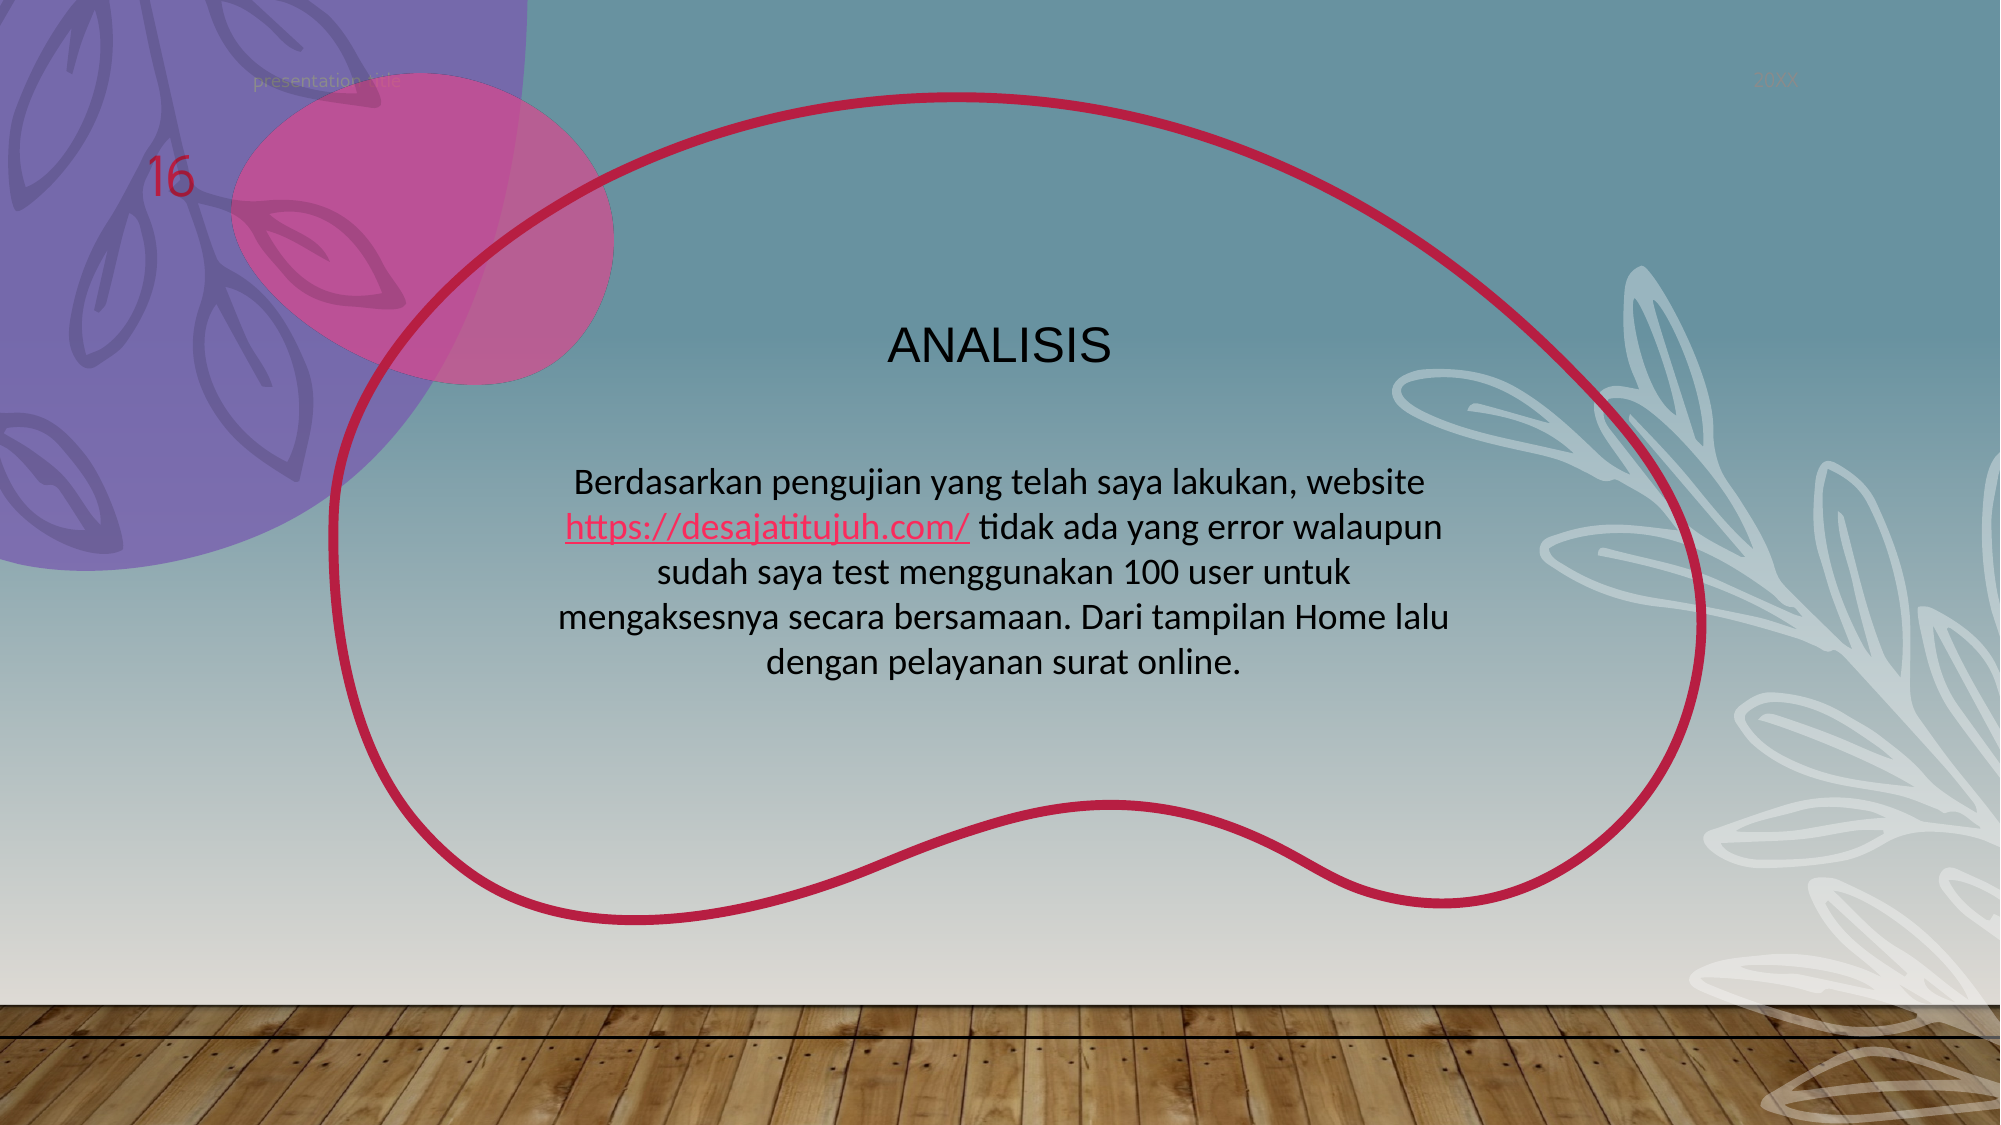

presentation title
20XX
16
# ANALISIS
Berdasarkan pengujian yang telah saya lakukan, website https://desajatitujuh.com/ tidak ada yang error walaupun sudah saya test menggunakan 100 user untuk mengaksesnya secara bersamaan. Dari tampilan Home lalu dengan pelayanan surat online.